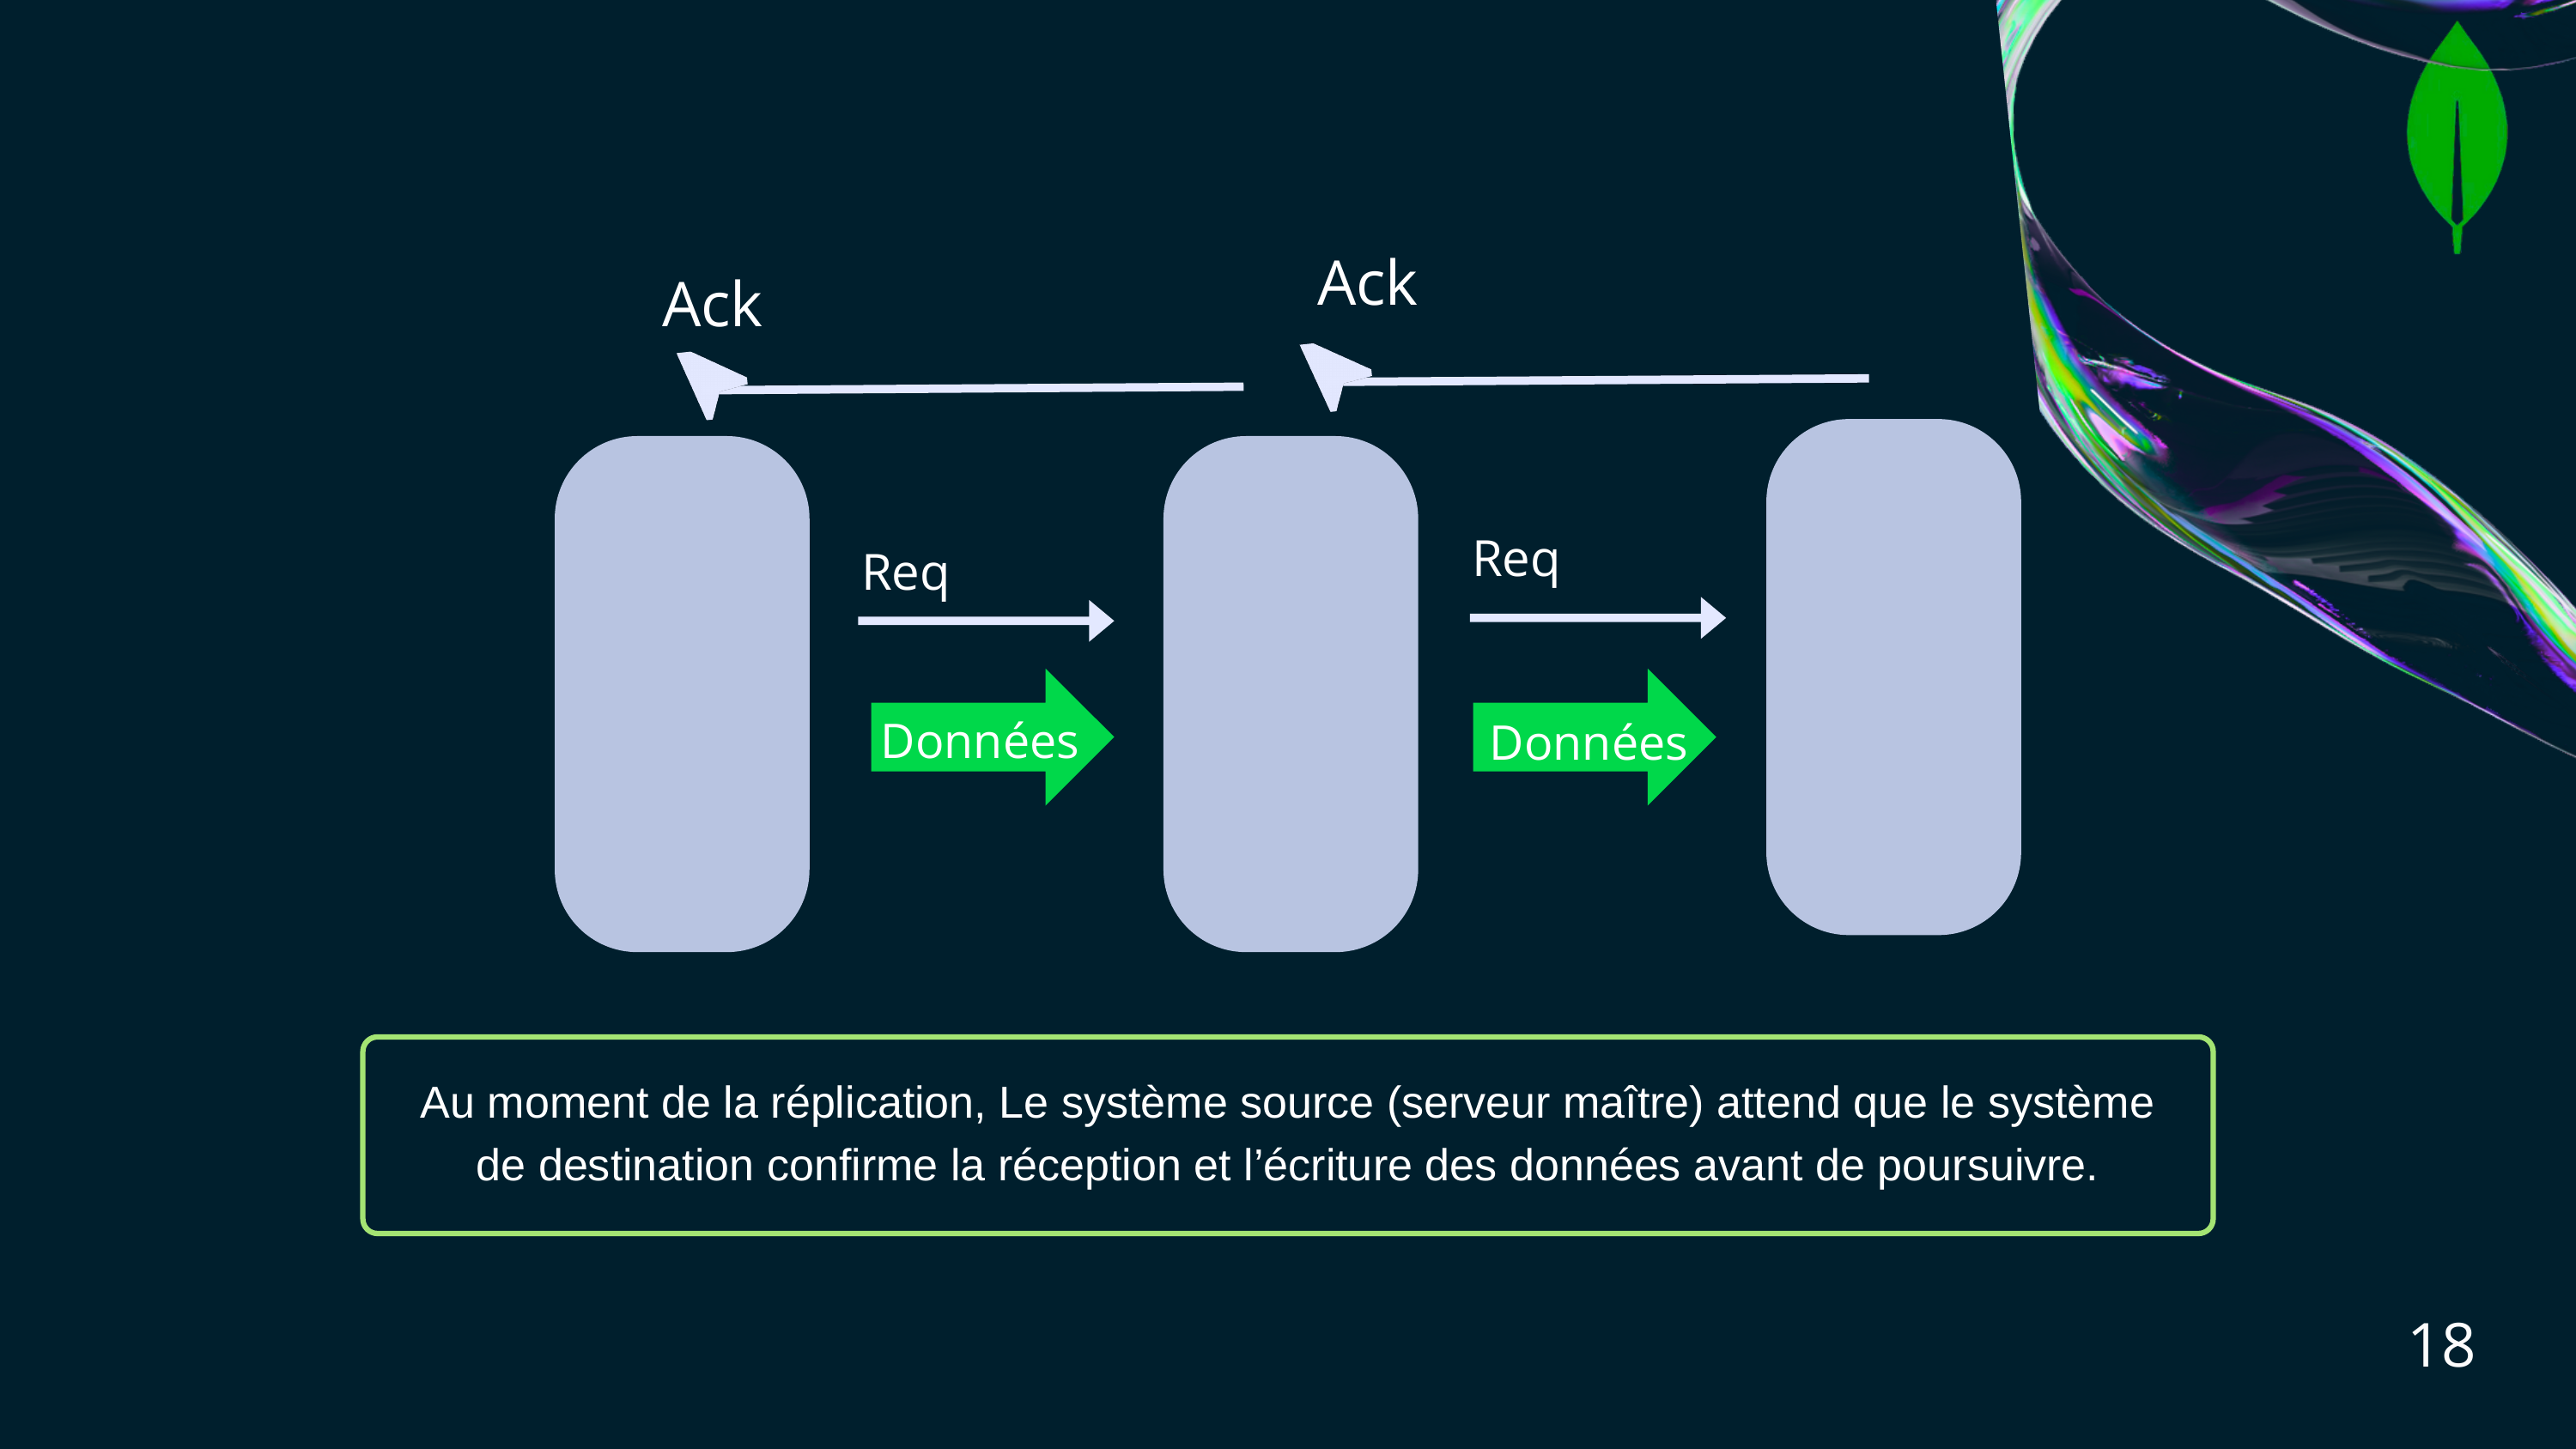

Ack
Ack

Req
Req

Données
Données

Au moment de la réplication, Le système source (serveur maître) attend que le système de destination confirme la réception et l’écriture des données avant de poursuivre.
18